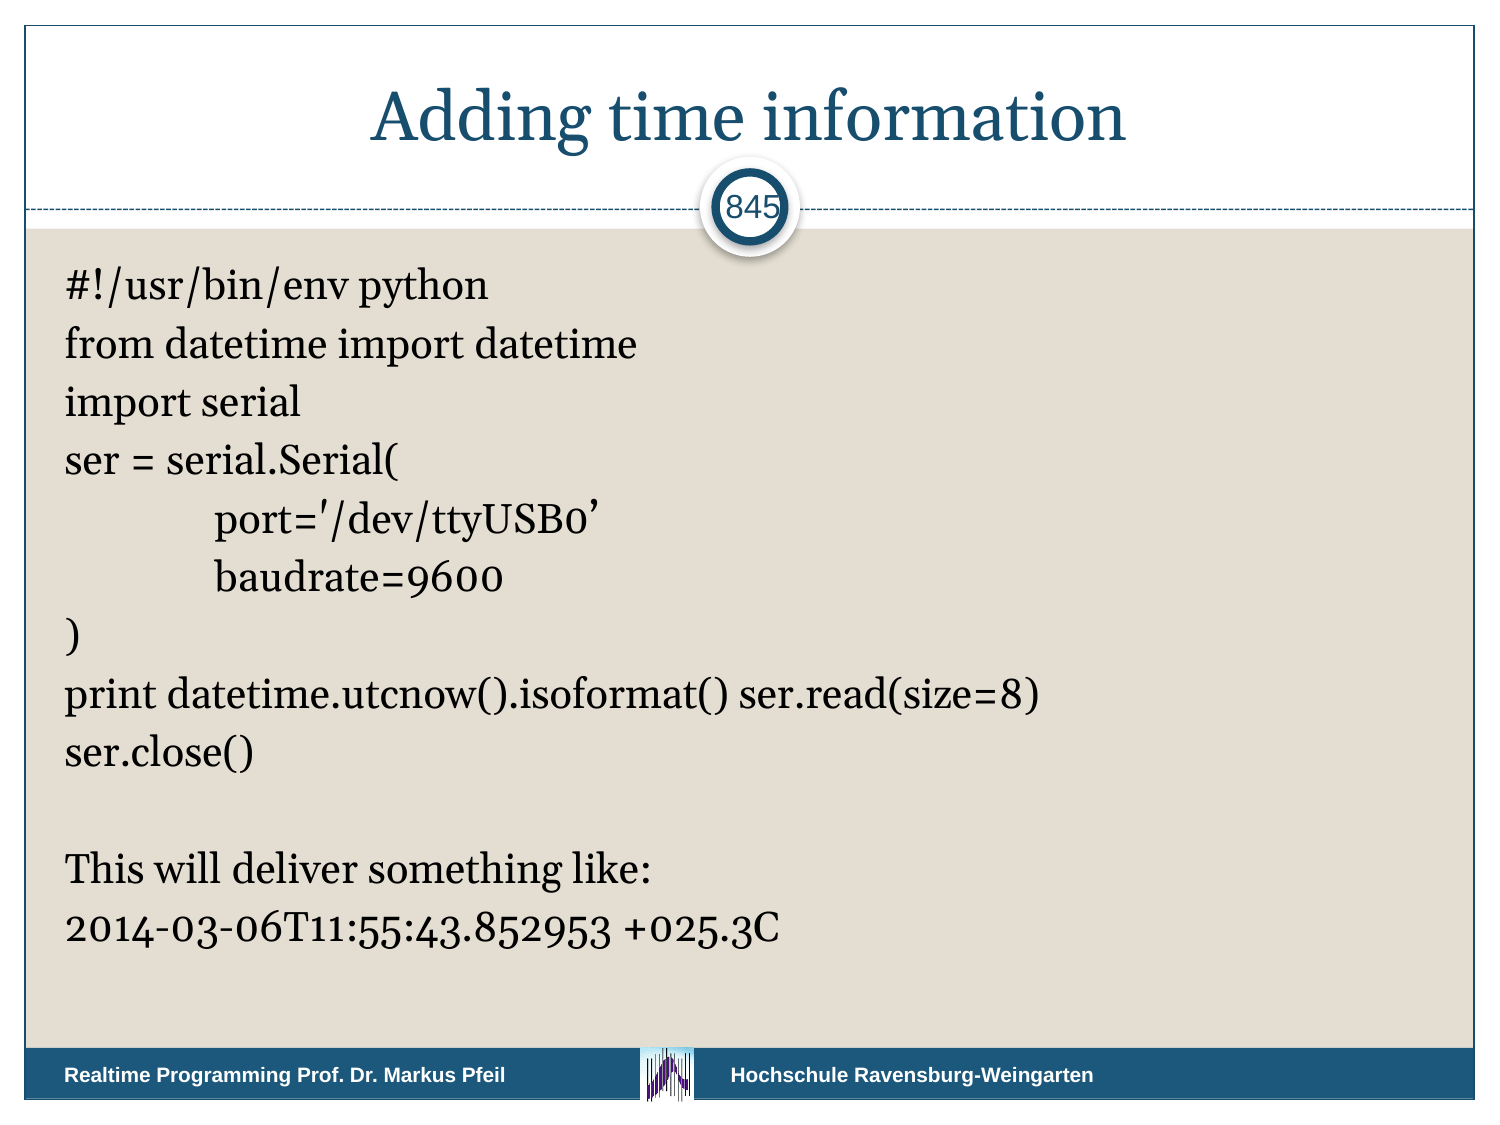

# Adding time information
845
#!/usr/bin/env python
from datetime import datetime
import serial
ser = serial.Serial(
	port='/dev/ttyUSB0’
	baudrate=9600
)
print datetime.utcnow().isoformat() ser.read(size=8)
ser.close()

This will deliver something like:
2014-03-06T11:55:43.852953 +025.3C

Realtime Programming Prof. Dr. Markus Pfeil